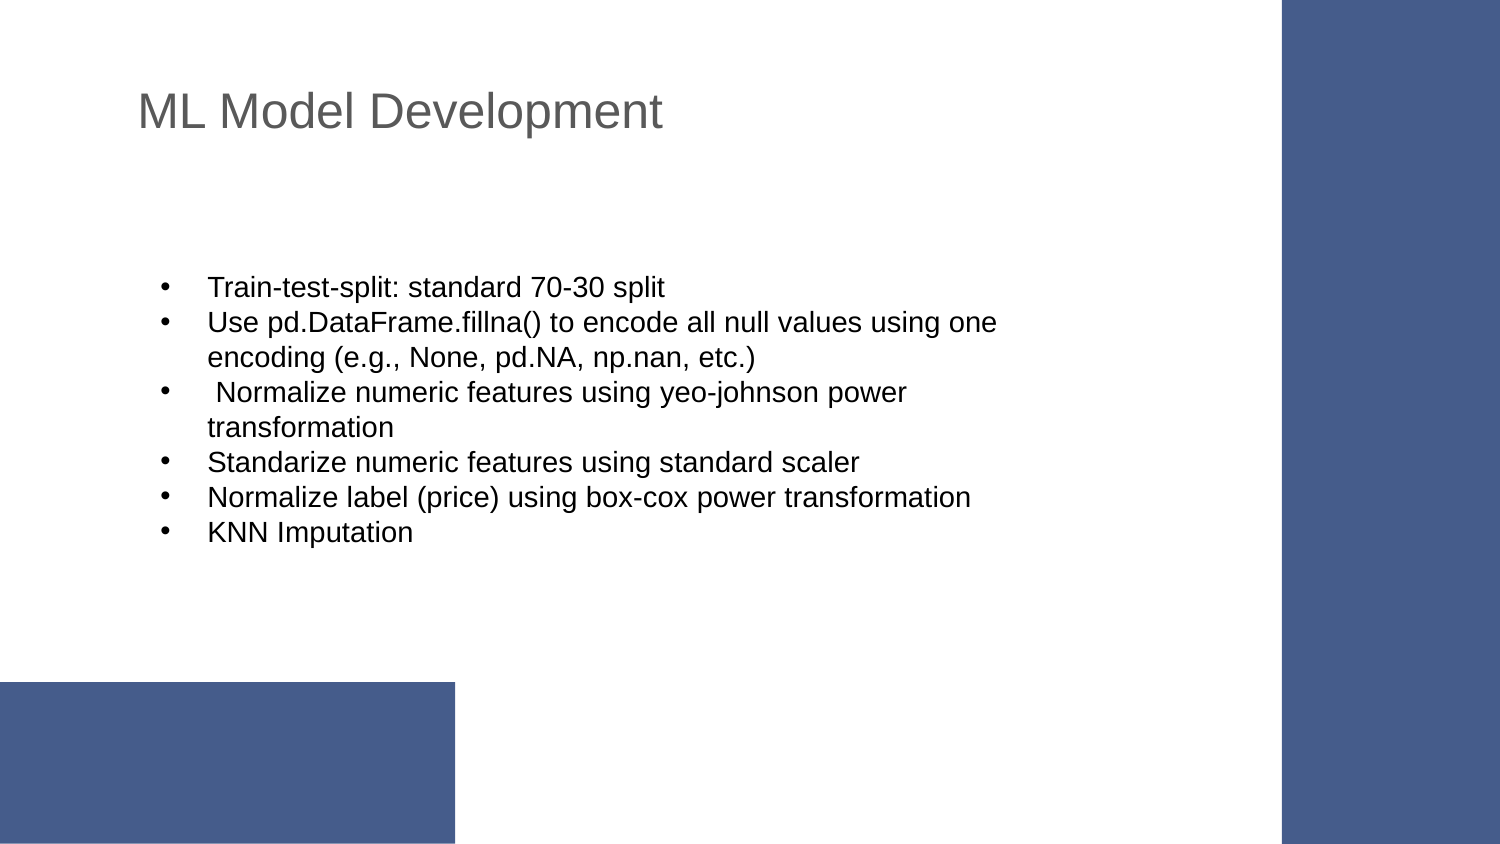

ML Model Development
Train-test-split: standard 70-30 split
Use pd.DataFrame.fillna() to encode all null values using one encoding (e.g., None, pd.NA, np.nan, etc.)
 Normalize numeric features using yeo-johnson power transformation
Standarize numeric features using standard scaler
Normalize label (price) using box-cox power transformation
KNN Imputation
#